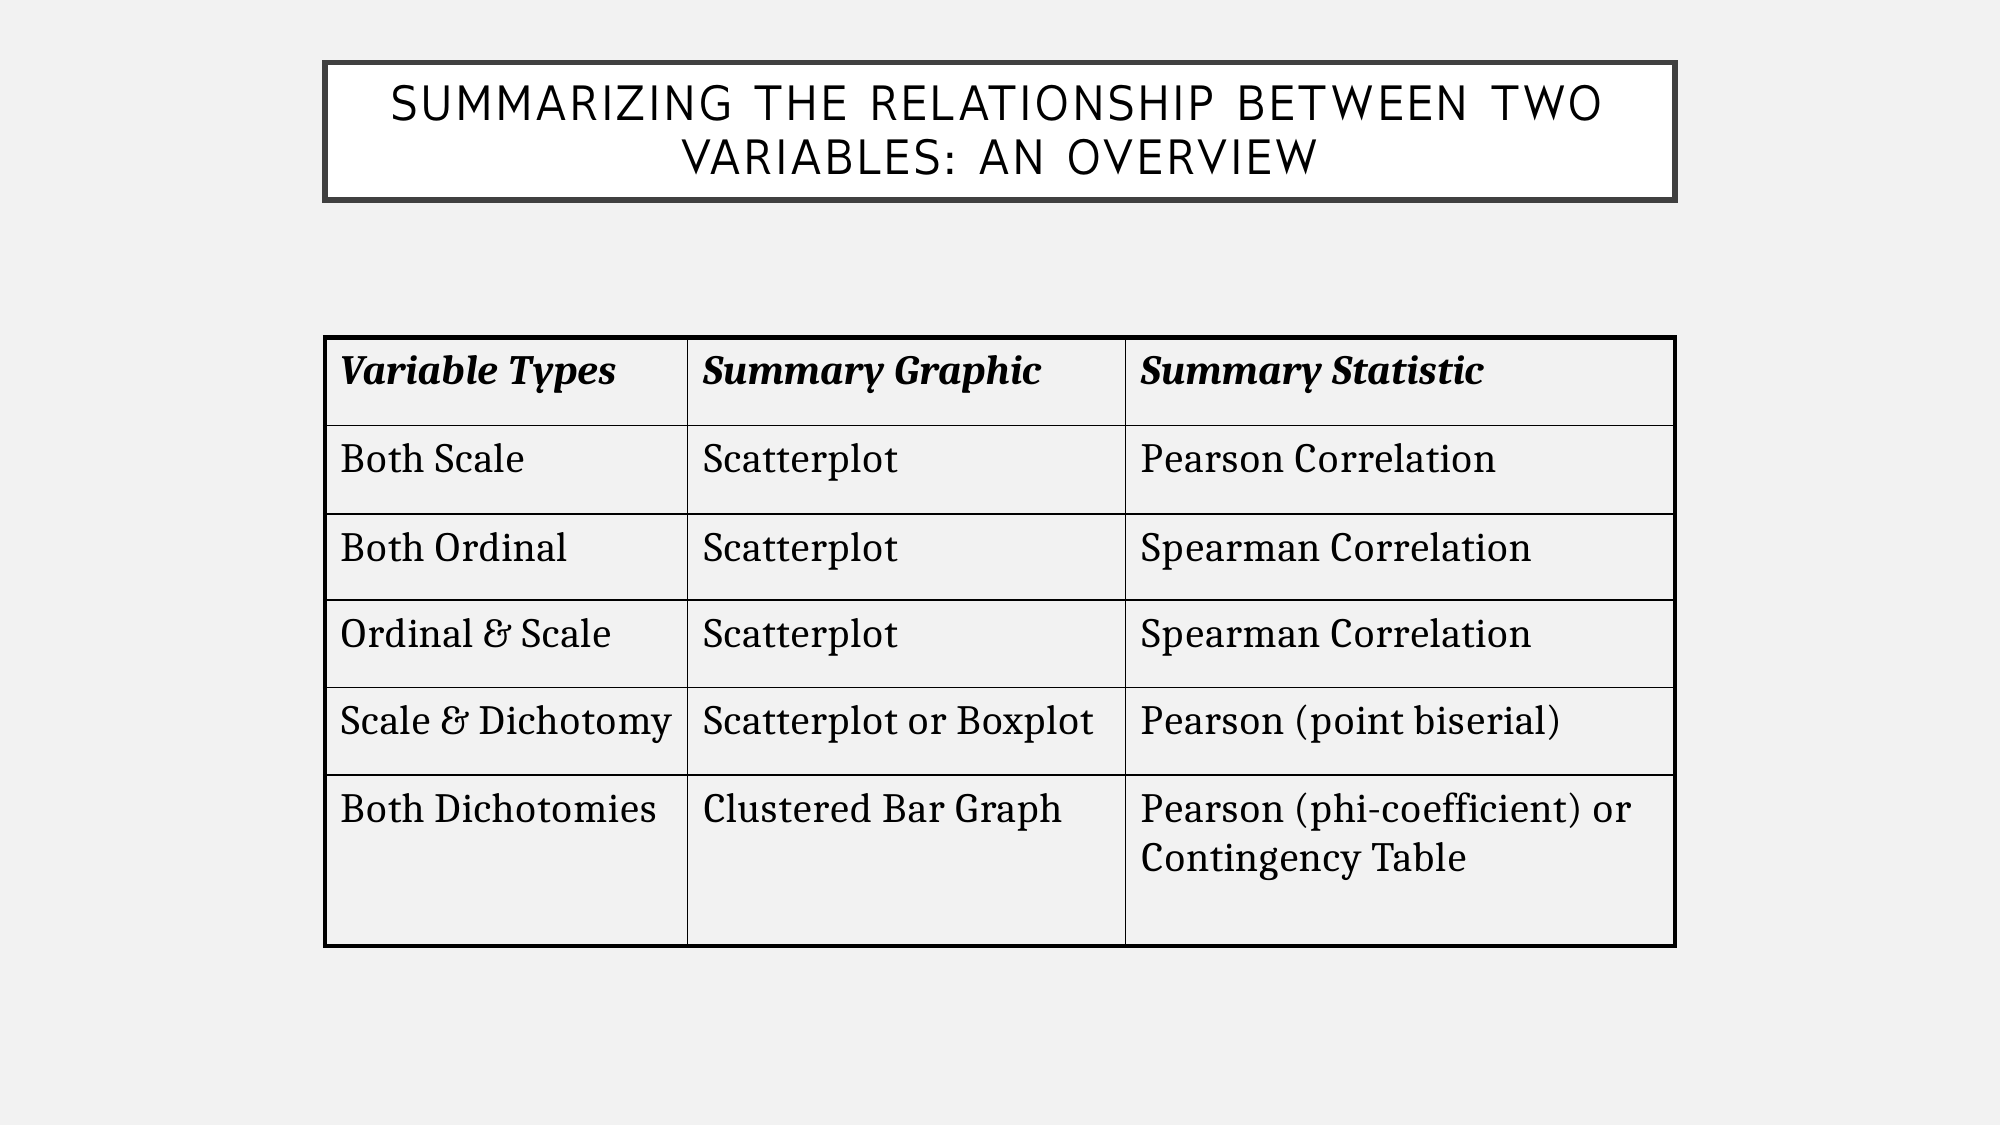

# Summarizing the Relationship Between Two Variables: An Overview
| Variable Types | Summary Graphic | Summary Statistic |
| --- | --- | --- |
| Both Scale | Scatterplot | Pearson Correlation |
| Both Ordinal | Scatterplot | Spearman Correlation |
| Ordinal & Scale | Scatterplot | Spearman Correlation |
| Scale & Dichotomy | Scatterplot or Boxplot | Pearson (point biserial) |
| Both Dichotomies | Clustered Bar Graph | Pearson (phi-coefficient) or Contingency Table |